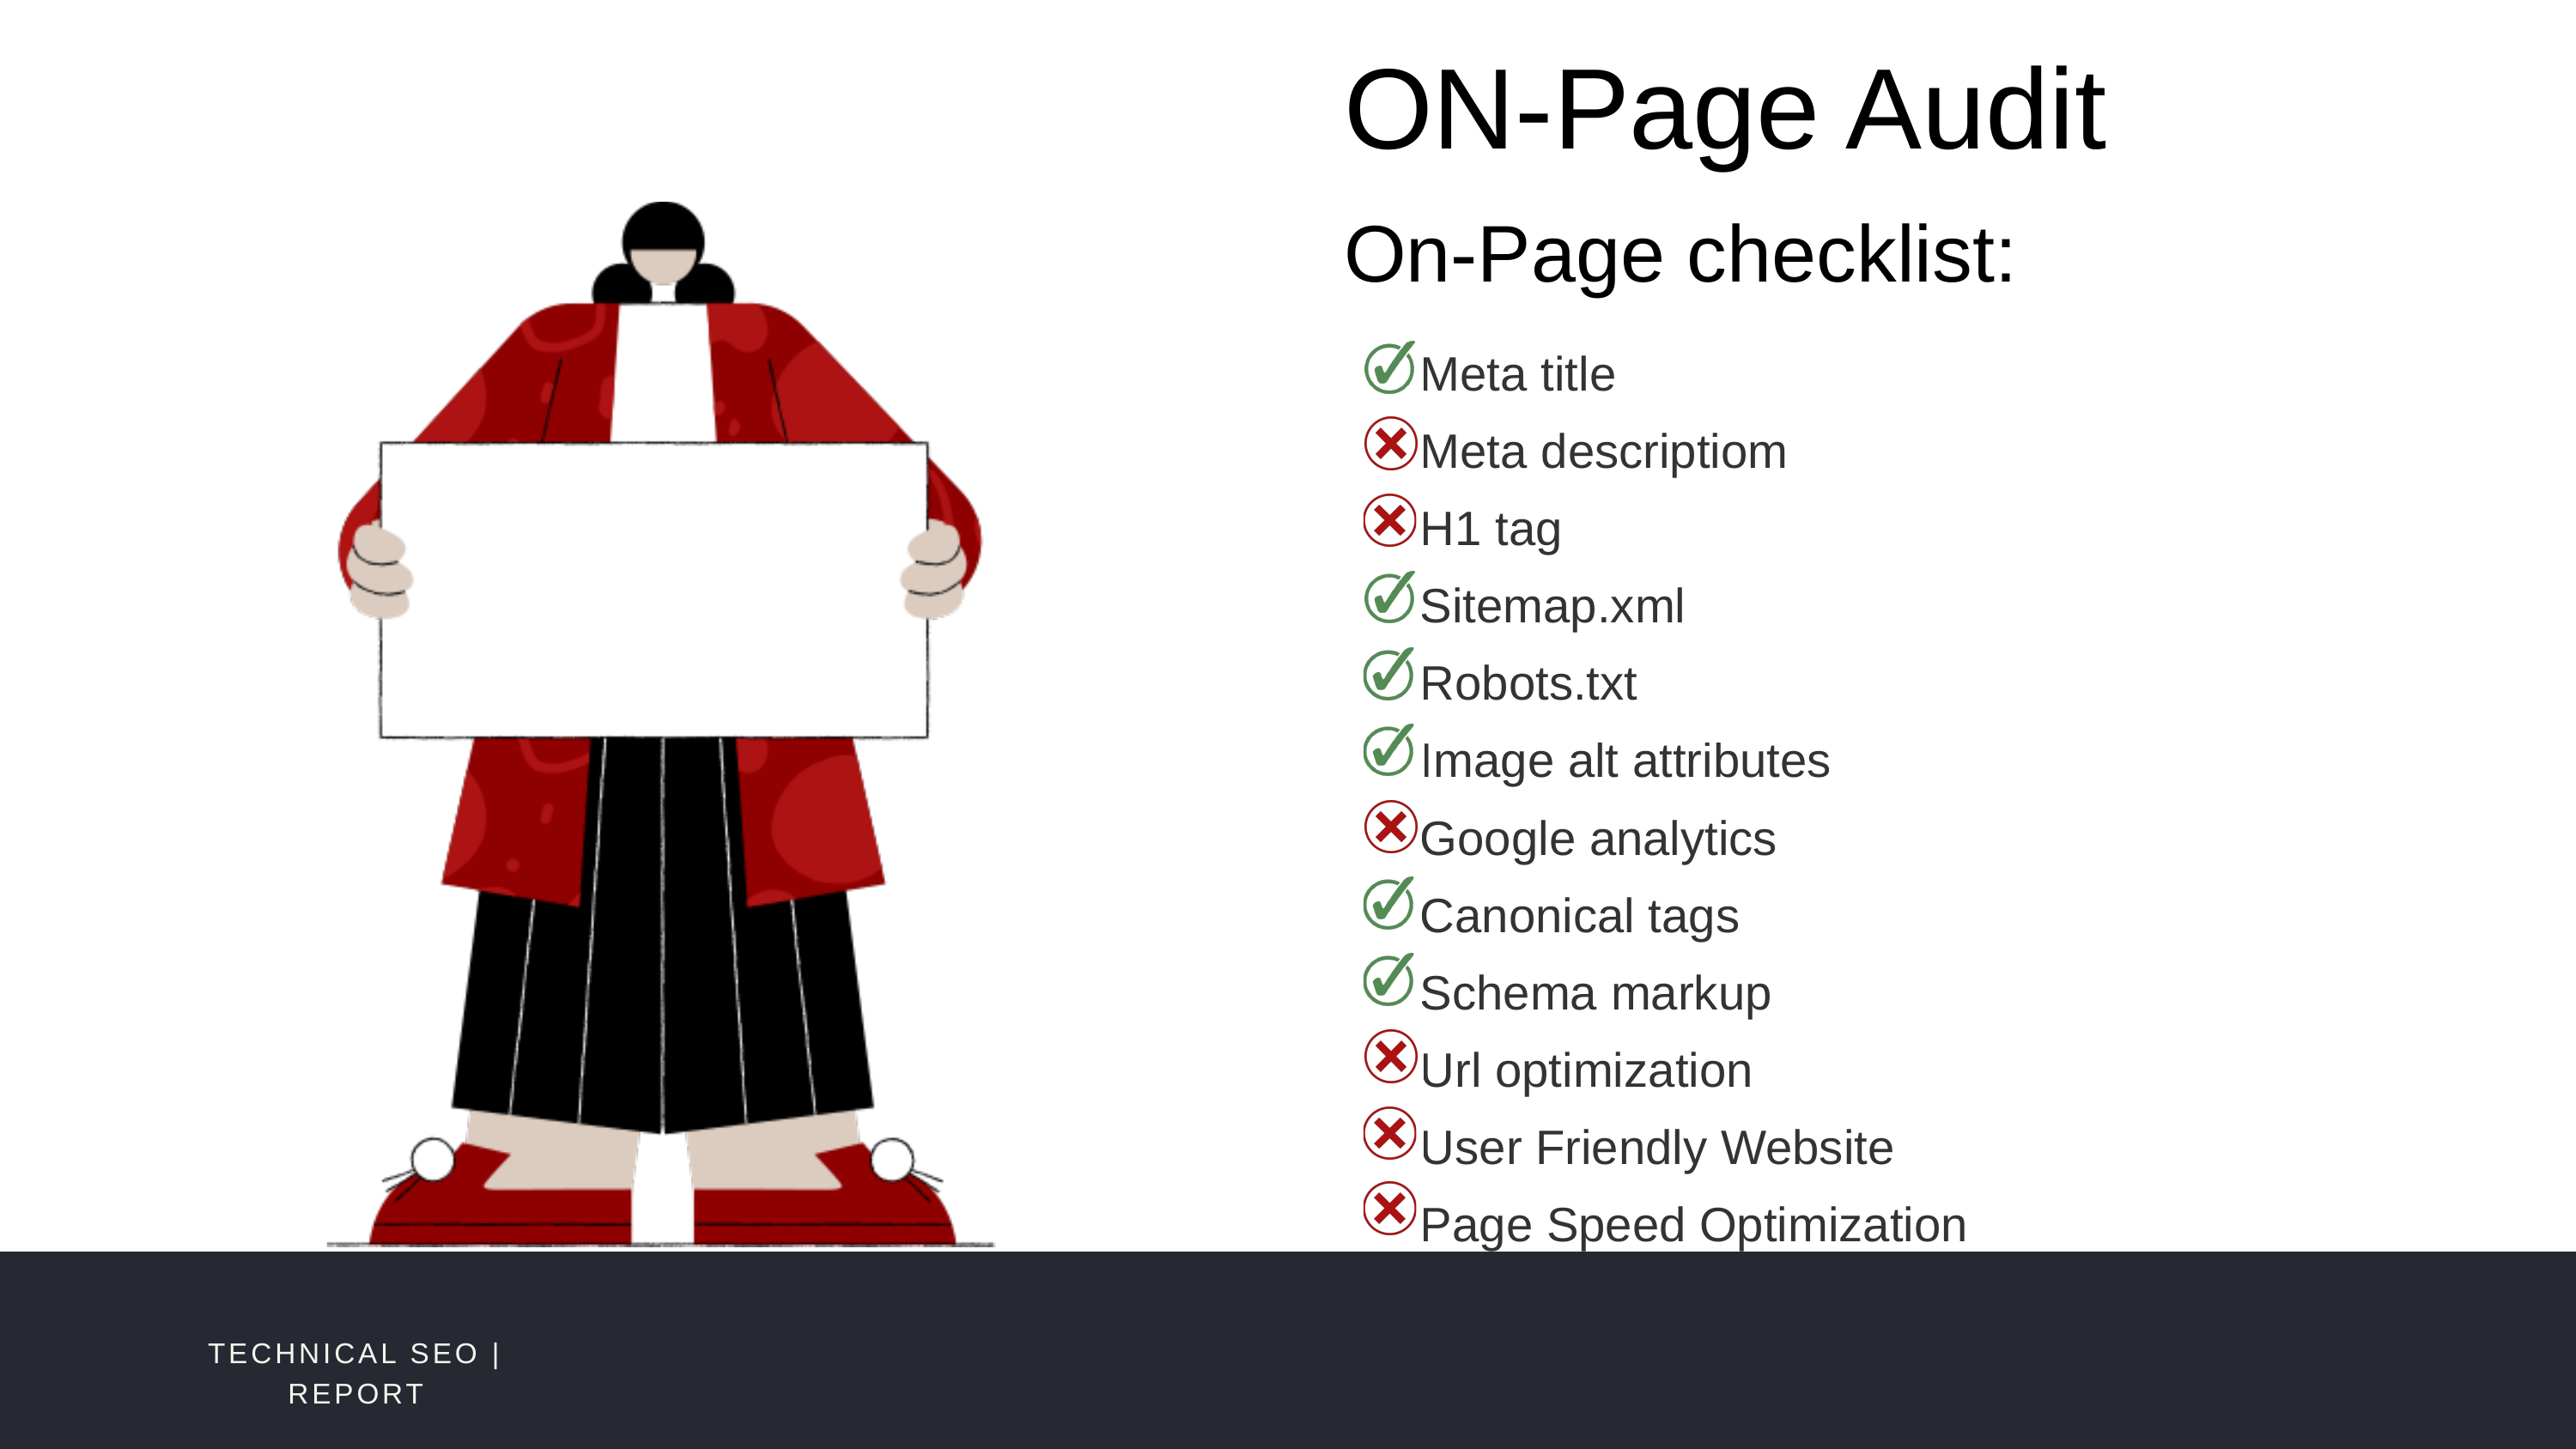

ON-Page Audit

On-Page checklist:
Meta title
Meta descriptiom
H1 tag
Sitemap.xml
Robots.txt
Image alt attributes
Google analytics
Canonical tags
Schema markup
Url optimization
User Friendly Website
Page Speed Optimization

TECHNICAL SEO | REPORT